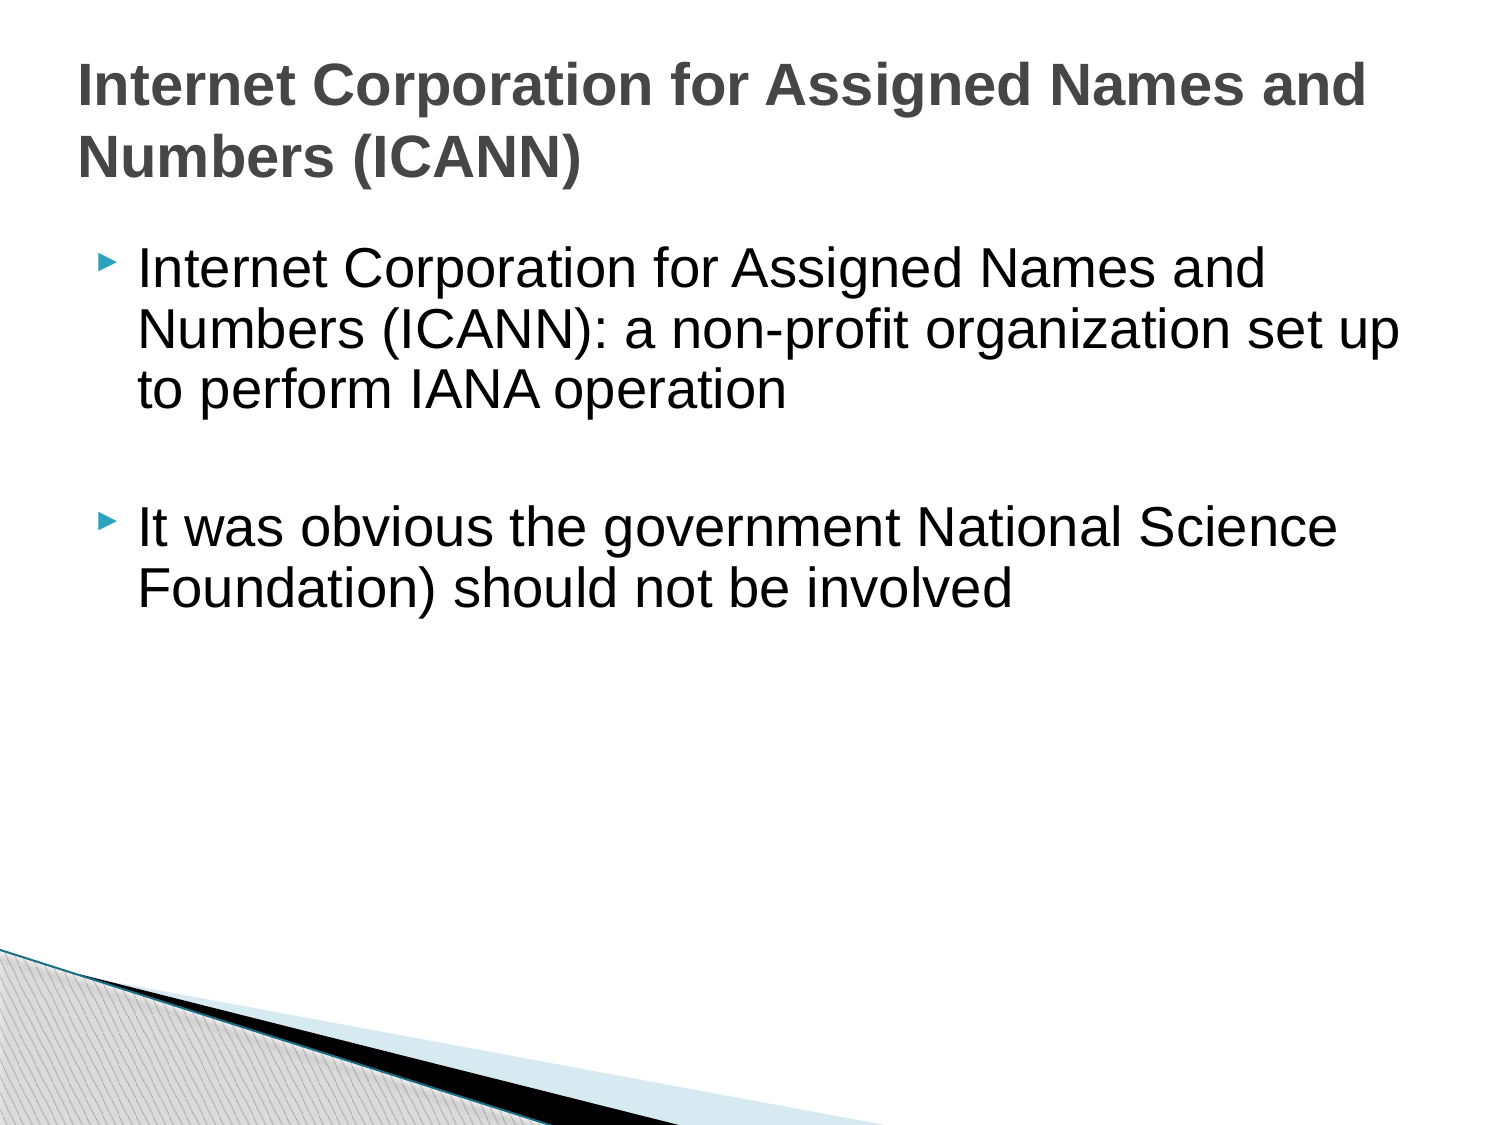

# Internet Corporation for Assigned Names and Numbers (ICANN)
Internet Corporation for Assigned Names and Numbers (ICANN): a non-profit organization set up to perform IANA operation

It was obvious the government National Science Foundation) should not be involved